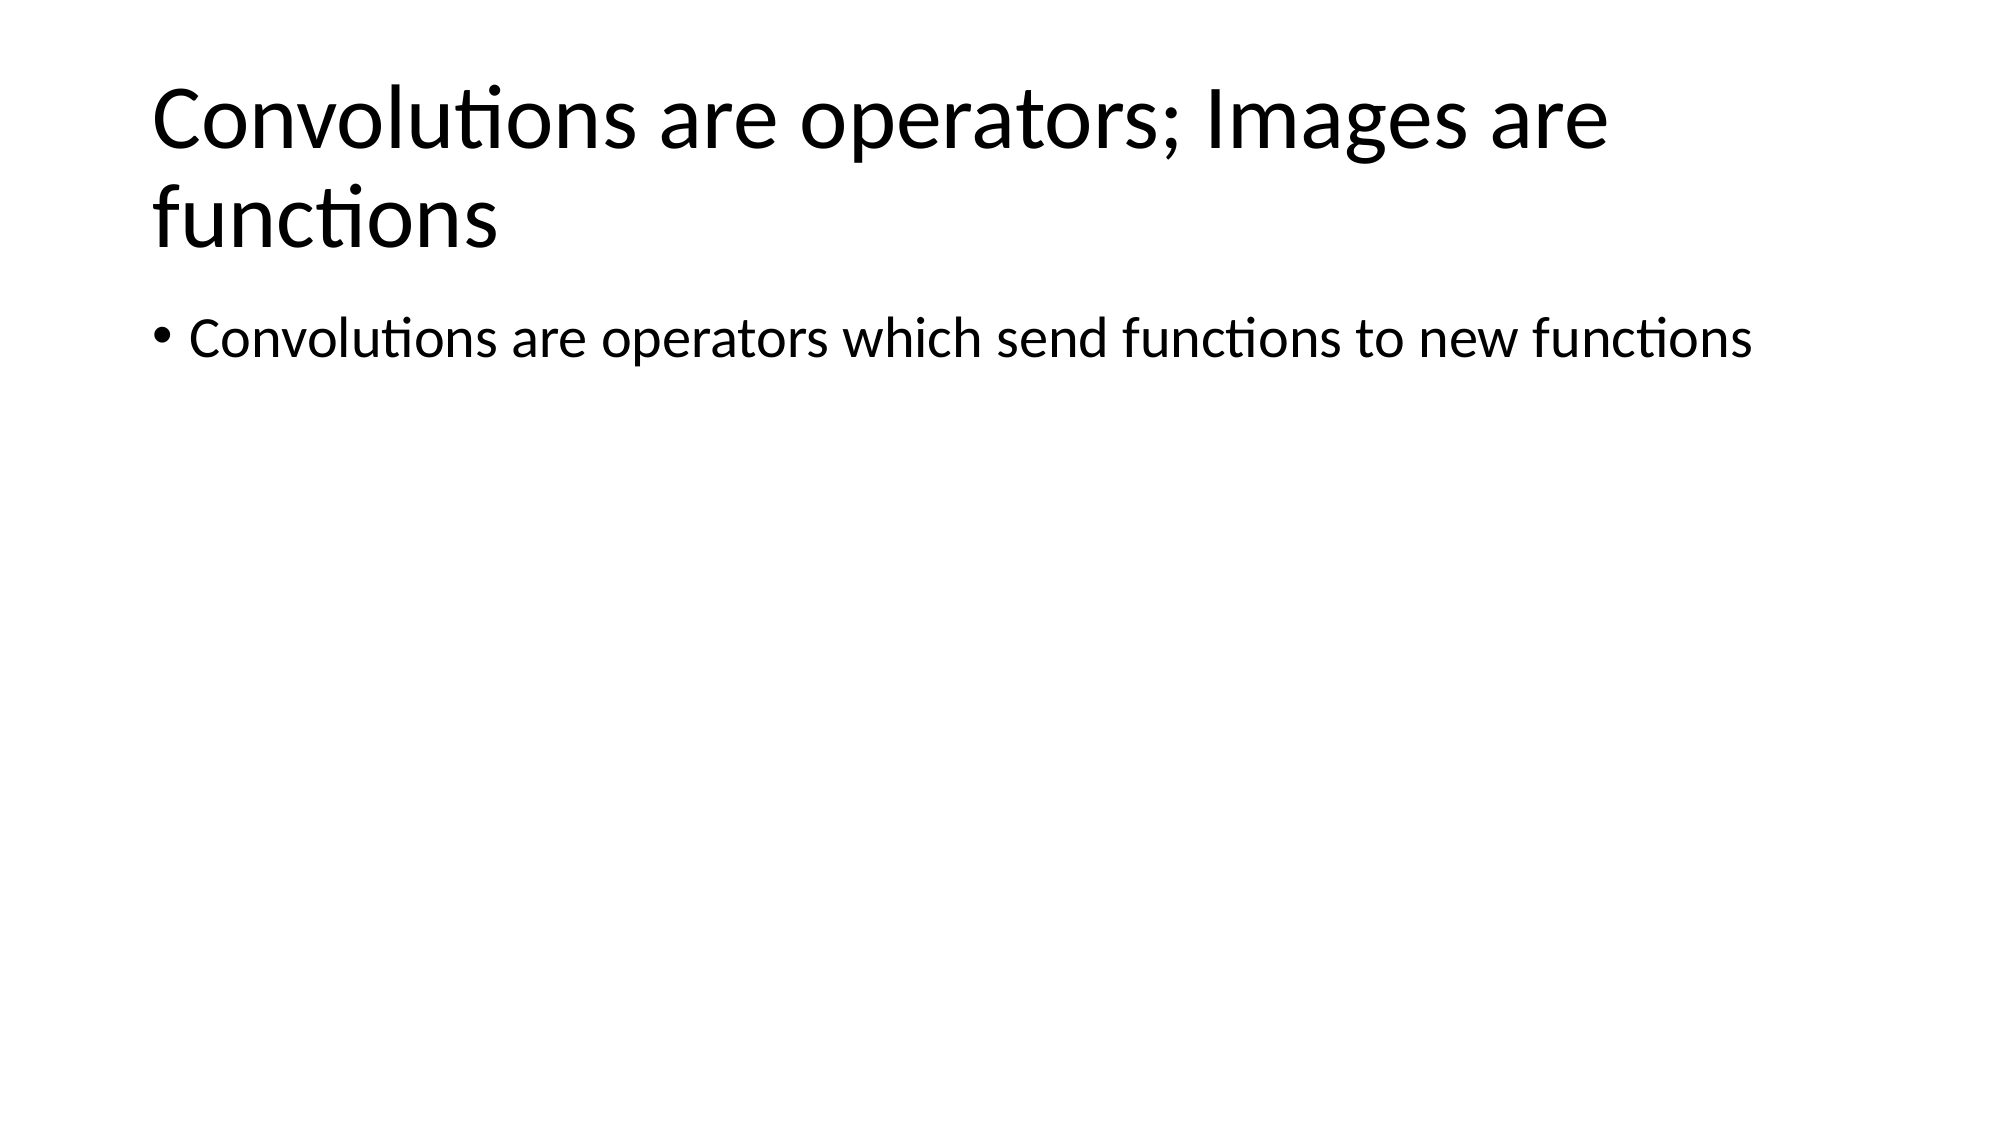

# Convolutions are operators; Images are functions
Convolutions are operators which send functions to new functions